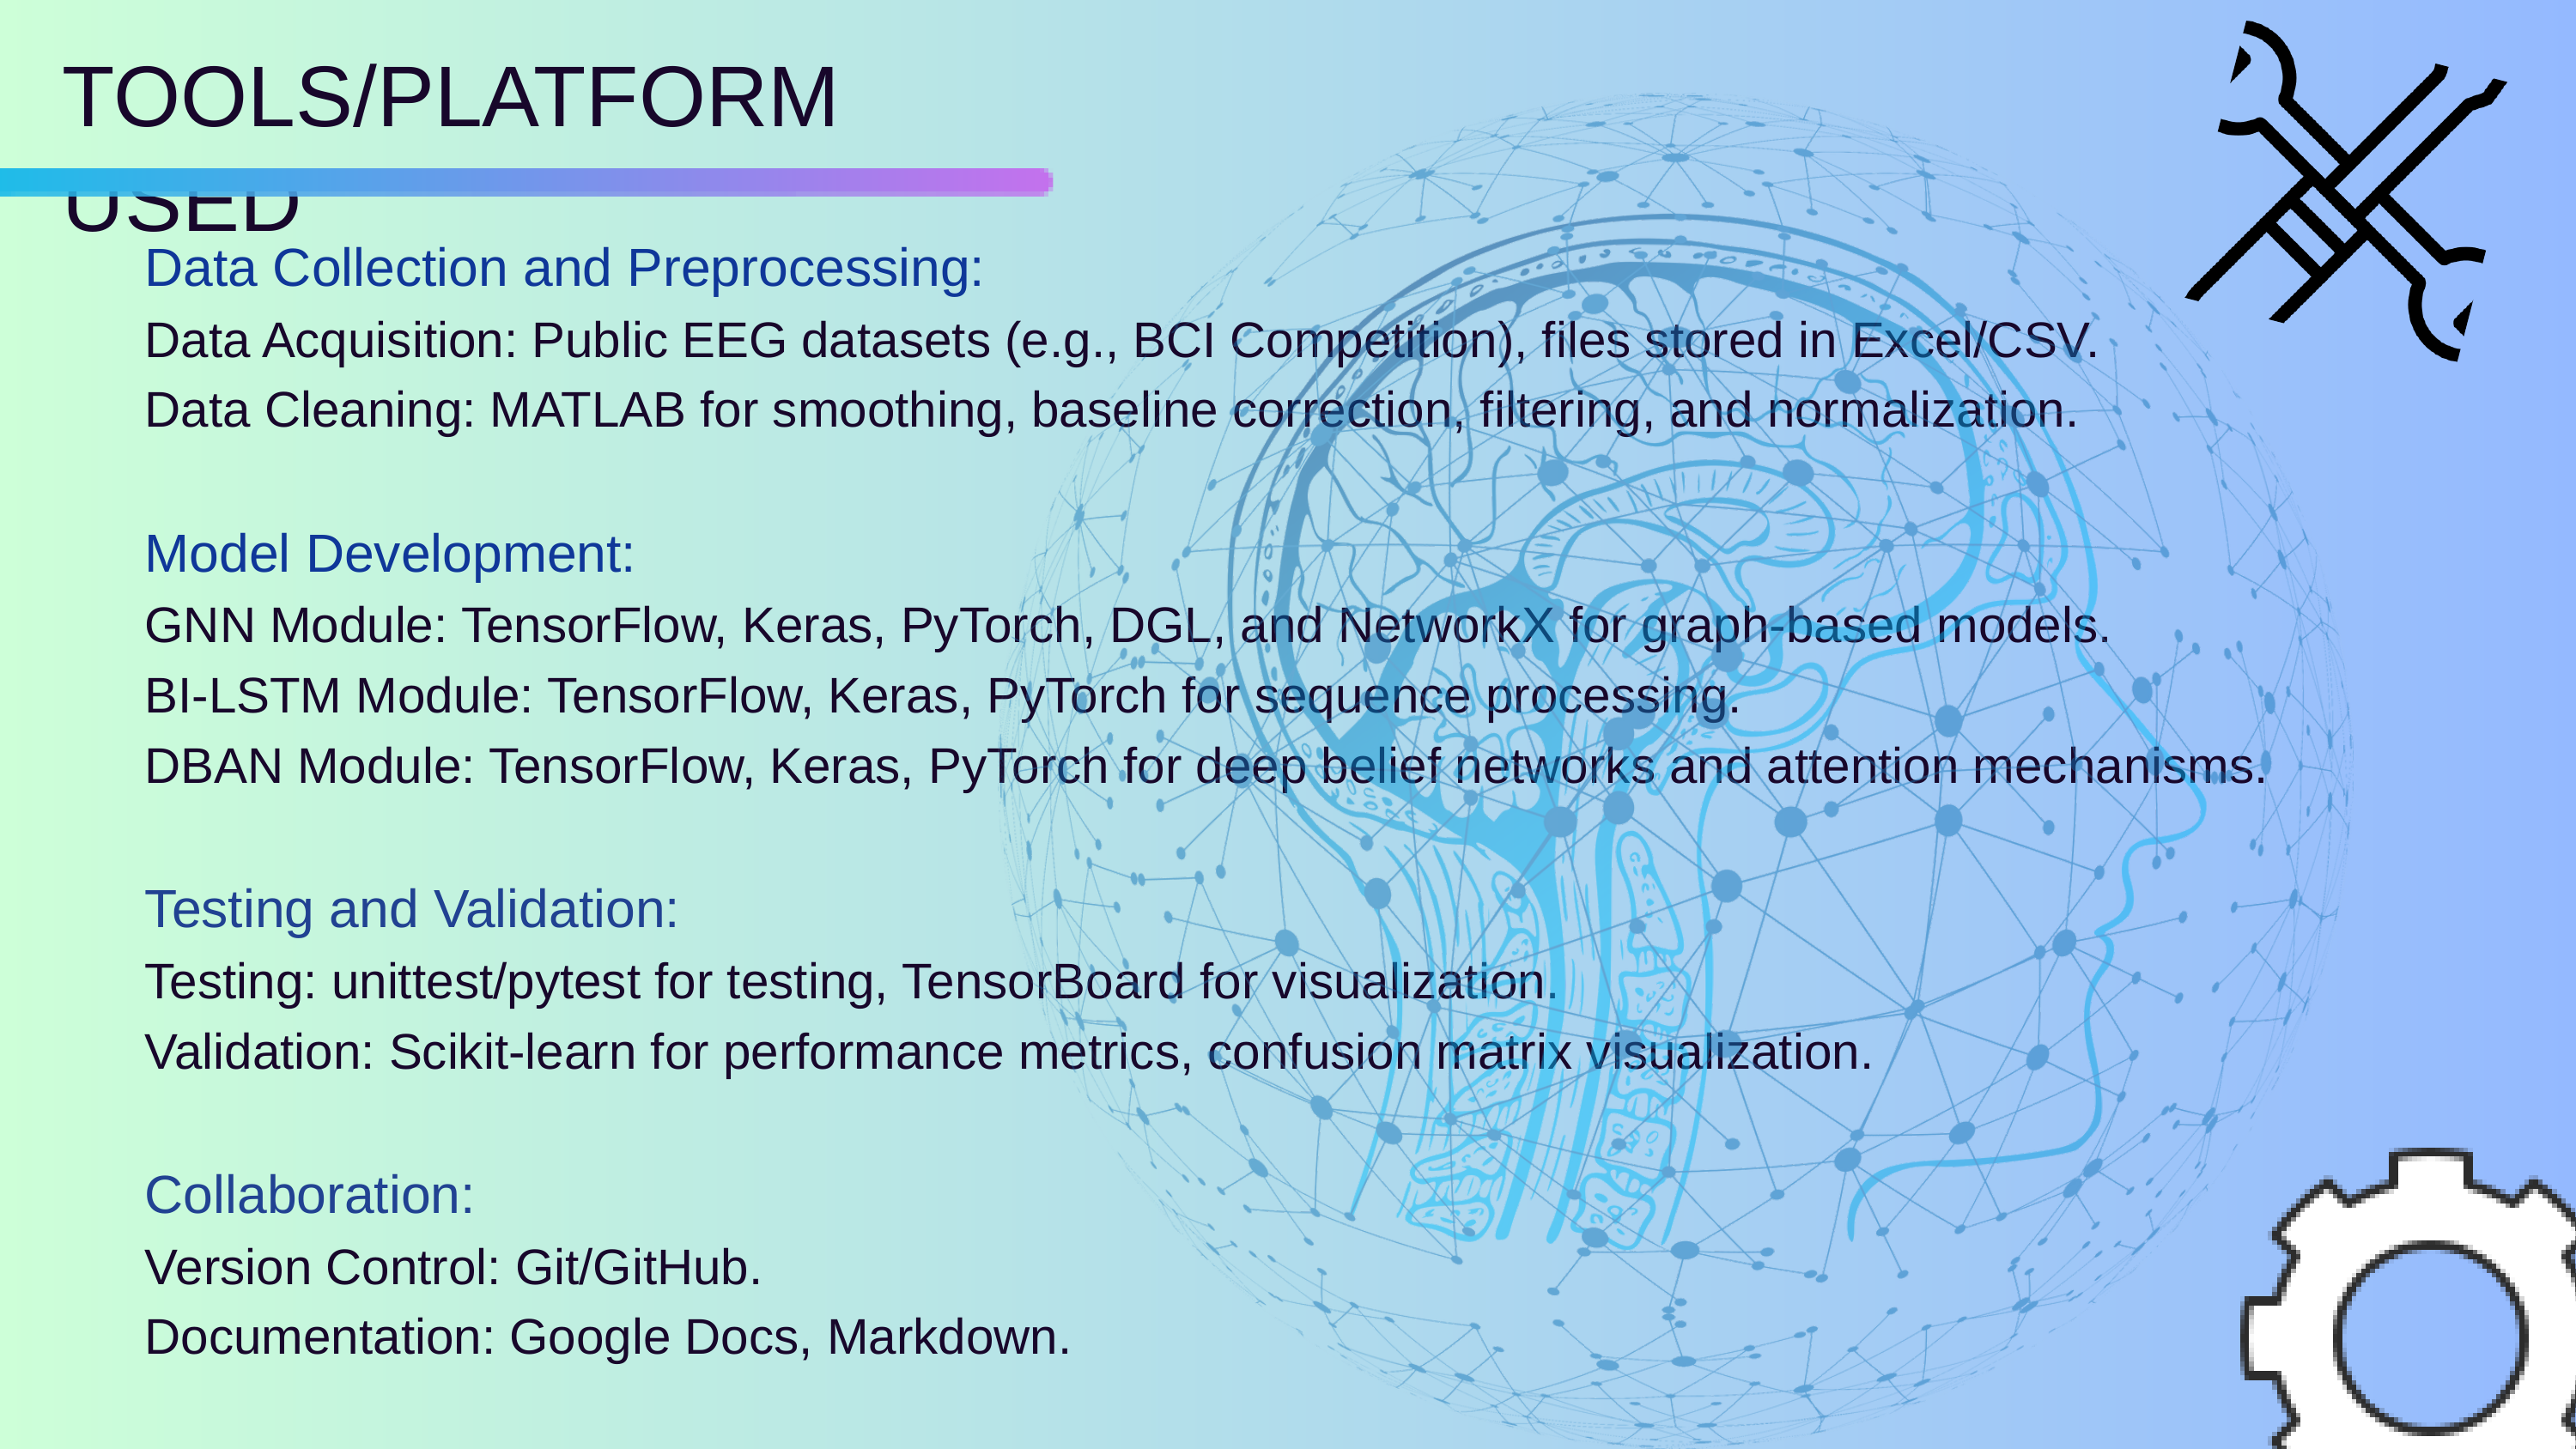

TOOLS/PLATFORM USED

Data Collection and Preprocessing:
Data Acquisition: Public EEG datasets (e.g., BCI Competition), files stored in Excel/CSV.
Data Cleaning: MATLAB for smoothing, baseline correction, filtering, and normalization.

Model Development:
GNN Module: TensorFlow, Keras, PyTorch, DGL, and NetworkX for graph-based models.
BI-LSTM Module: TensorFlow, Keras, PyTorch for sequence processing.
DBAN Module: TensorFlow, Keras, PyTorch for deep belief networks and attention mechanisms.

Testing and Validation:
Testing: unittest/pytest for testing, TensorBoard for visualization.
Validation: Scikit-learn for performance metrics, confusion matrix visualization.

Collaboration:
Version Control: Git/GitHub.
Documentation: Google Docs, Markdown.